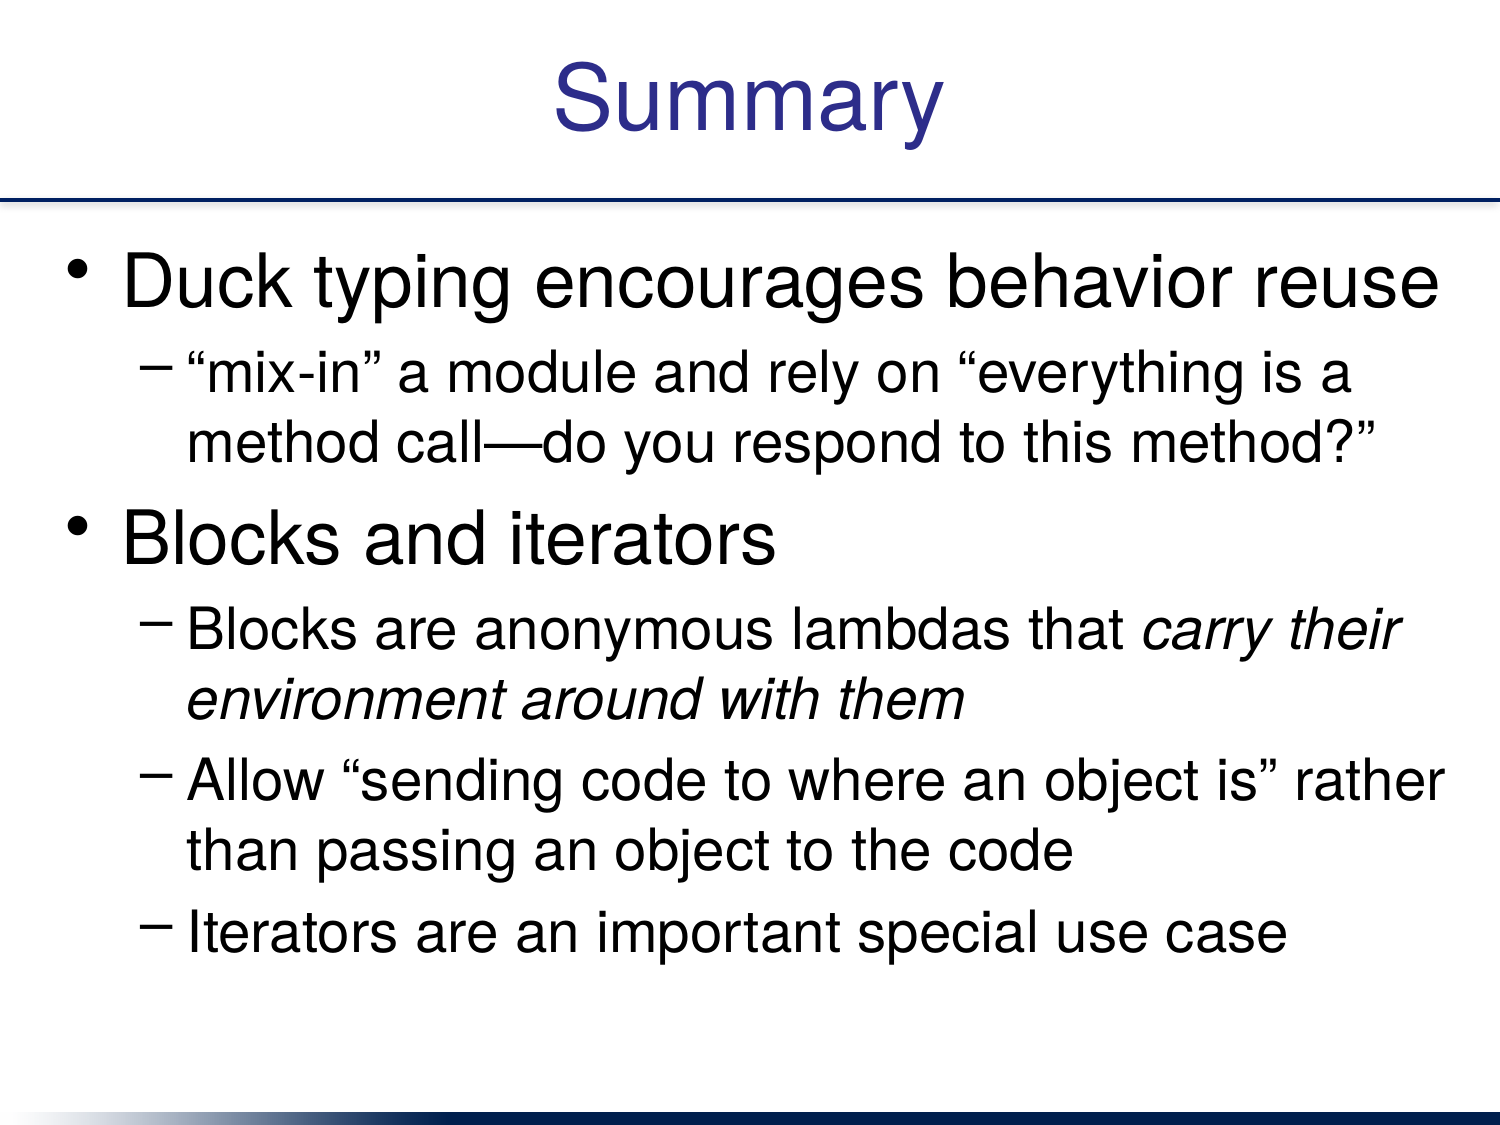

# Summary
Duck typing encourages behavior reuse
“mix-in” a module and rely on “everything is a method call—do you respond to this method?”
Blocks and iterators
Blocks are anonymous lambdas that carry their environment around with them
Allow “sending code to where an object is” rather than passing an object to the code
Iterators are an important special use case